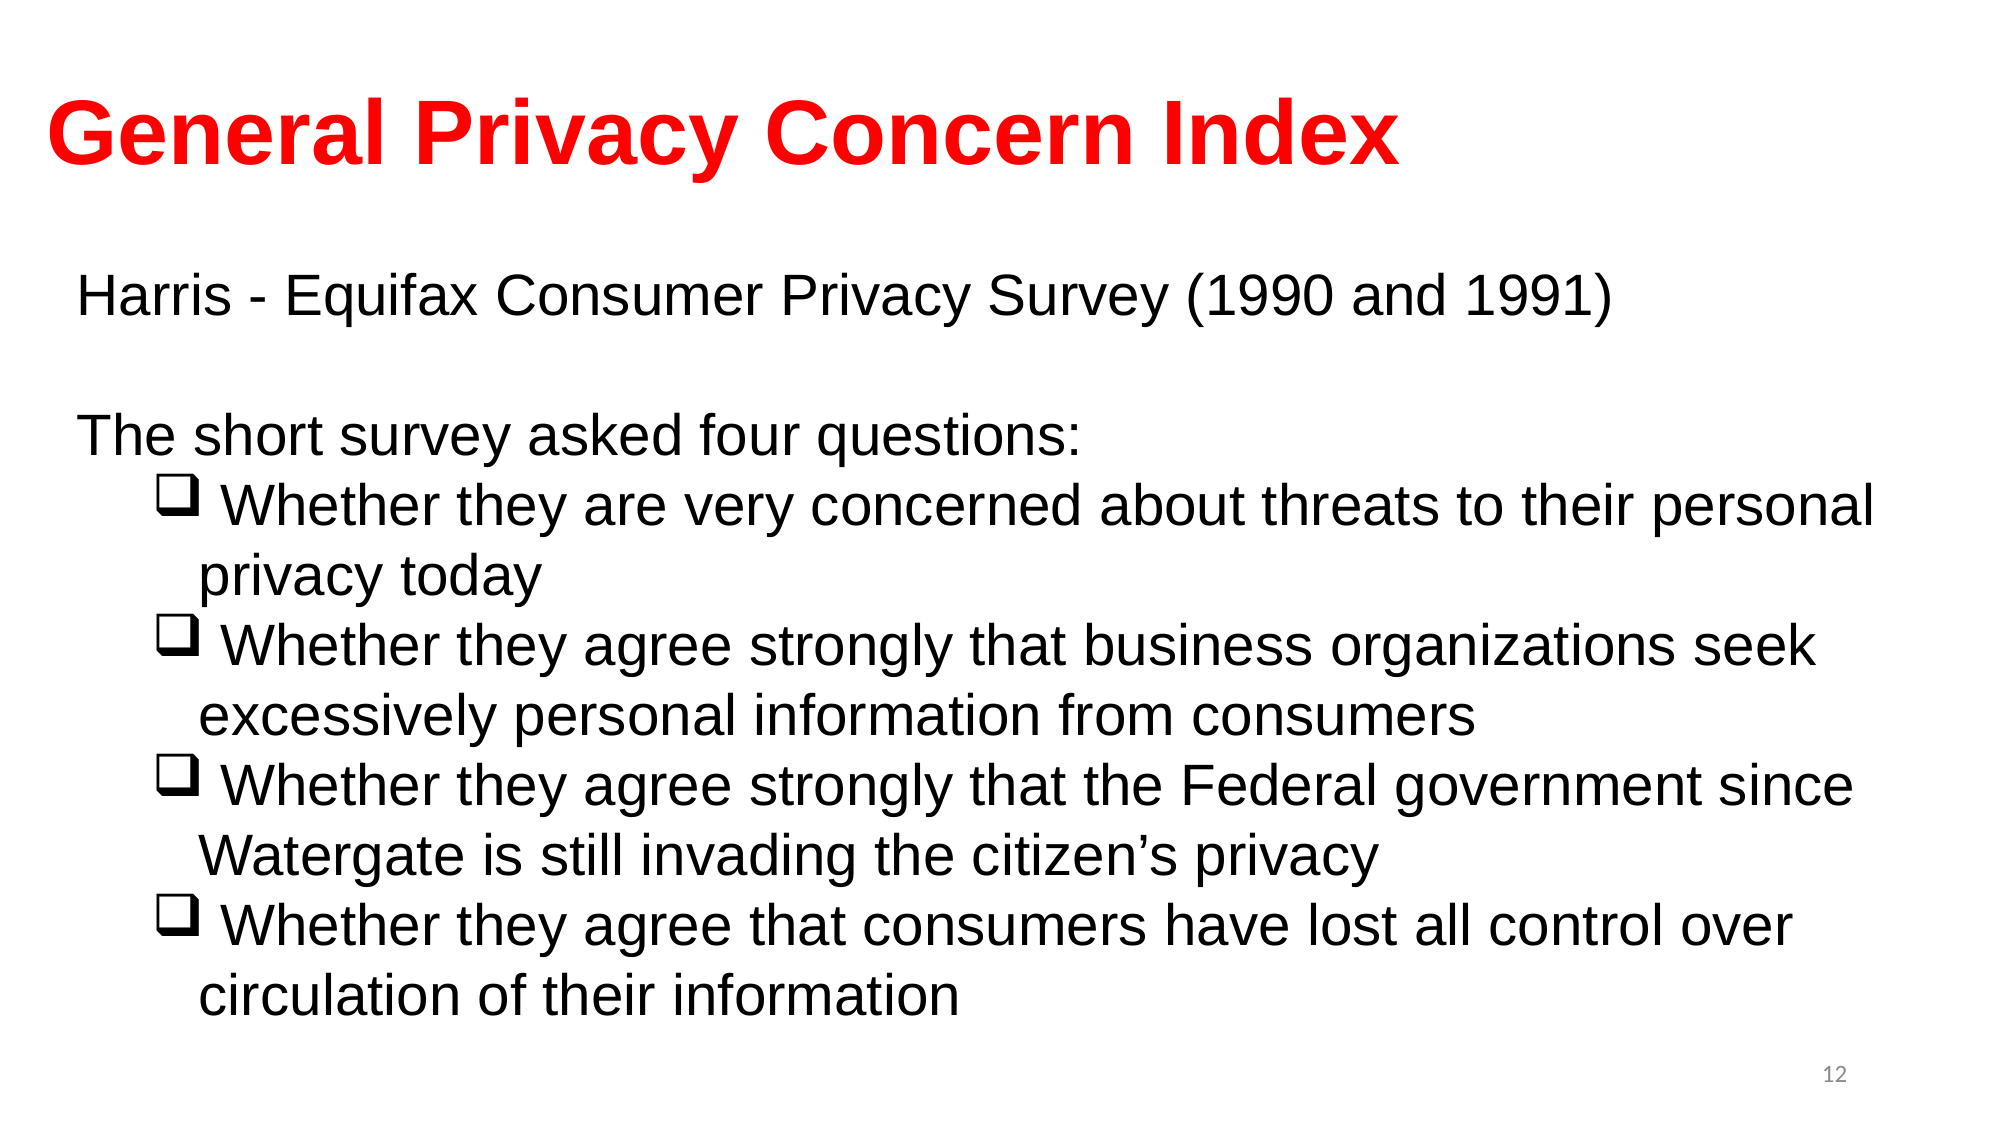

# General Privacy Concern Index
Harris - Equifax Consumer Privacy Survey (1990 and 1991)

The short survey asked four questions:
 Whether they are very concerned about threats to their personal privacy today
 Whether they agree strongly that business organizations seek excessively personal information from consumers
 Whether they agree strongly that the Federal government since Watergate is still invading the citizen’s privacy
 Whether they agree that consumers have lost all control over circulation of their information
12